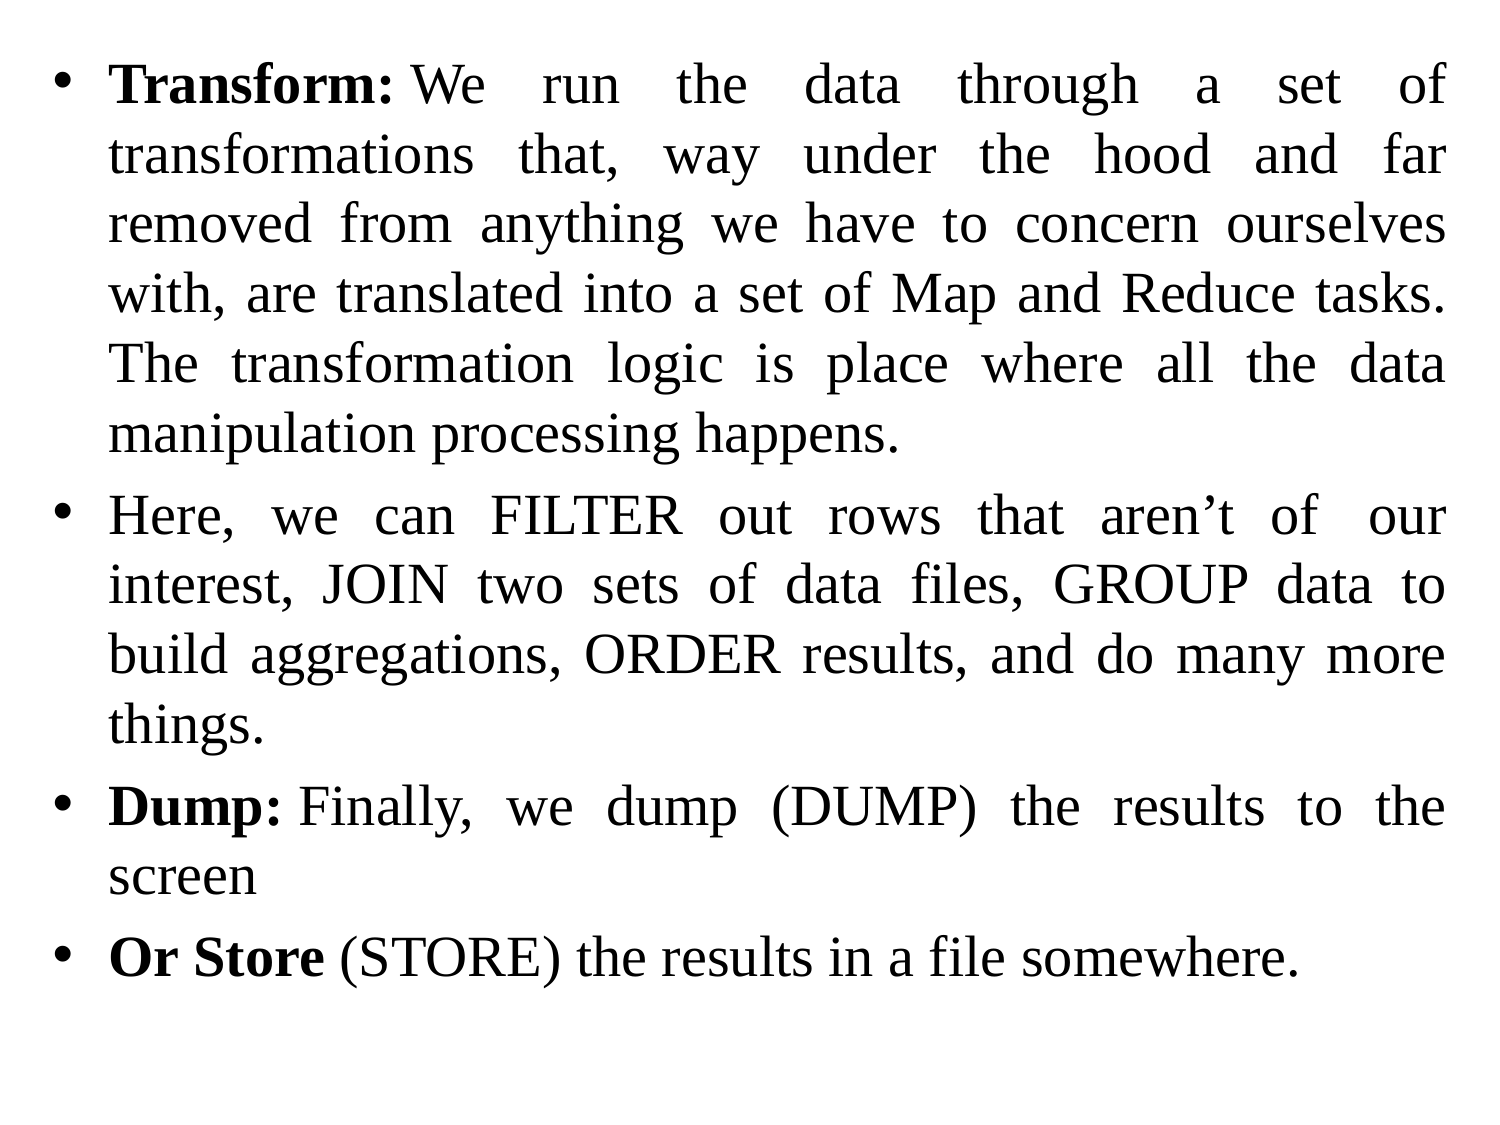

Transform: We run the data through a set of transformations that, way under the hood and far removed from anything we have to concern ourselves with, are translated into a set of Map and Reduce tasks. The transformation logic is place where all the data manipulation processing happens.
Here, we can FILTER out rows that aren’t of  our interest, JOIN two sets of data files, GROUP data to build aggregations, ORDER results, and do many more things.
Dump: Finally, we dump (DUMP) the results to the screen
Or Store (STORE) the results in a file somewhere.